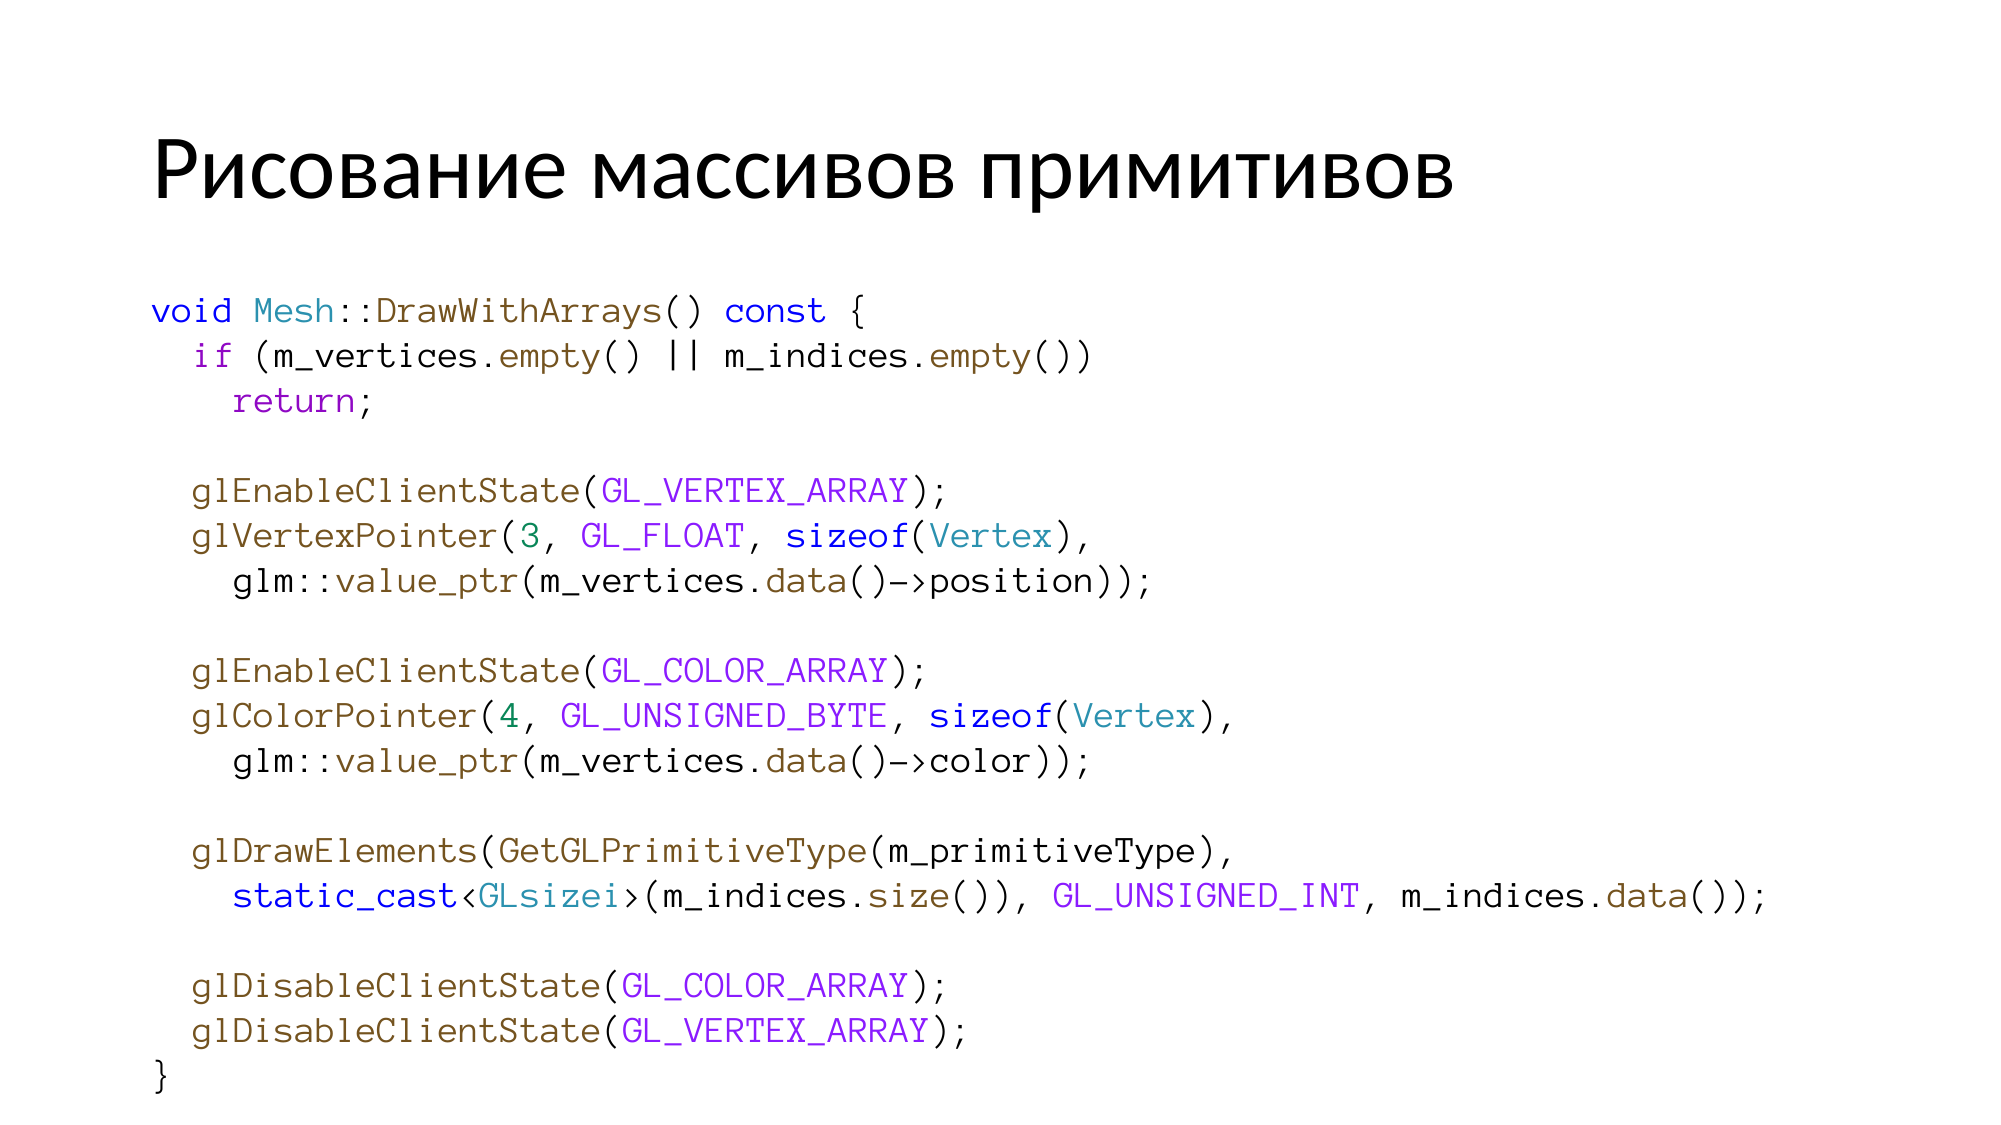

# Рисование массивов примитивов
void Mesh::DrawWithArrays() const {
  if (m_vertices.empty() || m_indices.empty())
    return;

  glEnableClientState(GL_VERTEX_ARRAY);
  glVertexPointer(3, GL_FLOAT, sizeof(Vertex),
    glm::value_ptr(m_vertices.data()->position));

  glEnableClientState(GL_COLOR_ARRAY);
  glColorPointer(4, GL_UNSIGNED_BYTE, sizeof(Vertex),
    glm::value_ptr(m_vertices.data()->color));

  glDrawElements(GetGLPrimitiveType(m_primitiveType),
    static_cast<GLsizei>(m_indices.size()), GL_UNSIGNED_INT, m_indices.data());

  glDisableClientState(GL_COLOR_ARRAY);
  glDisableClientState(GL_VERTEX_ARRAY);
}